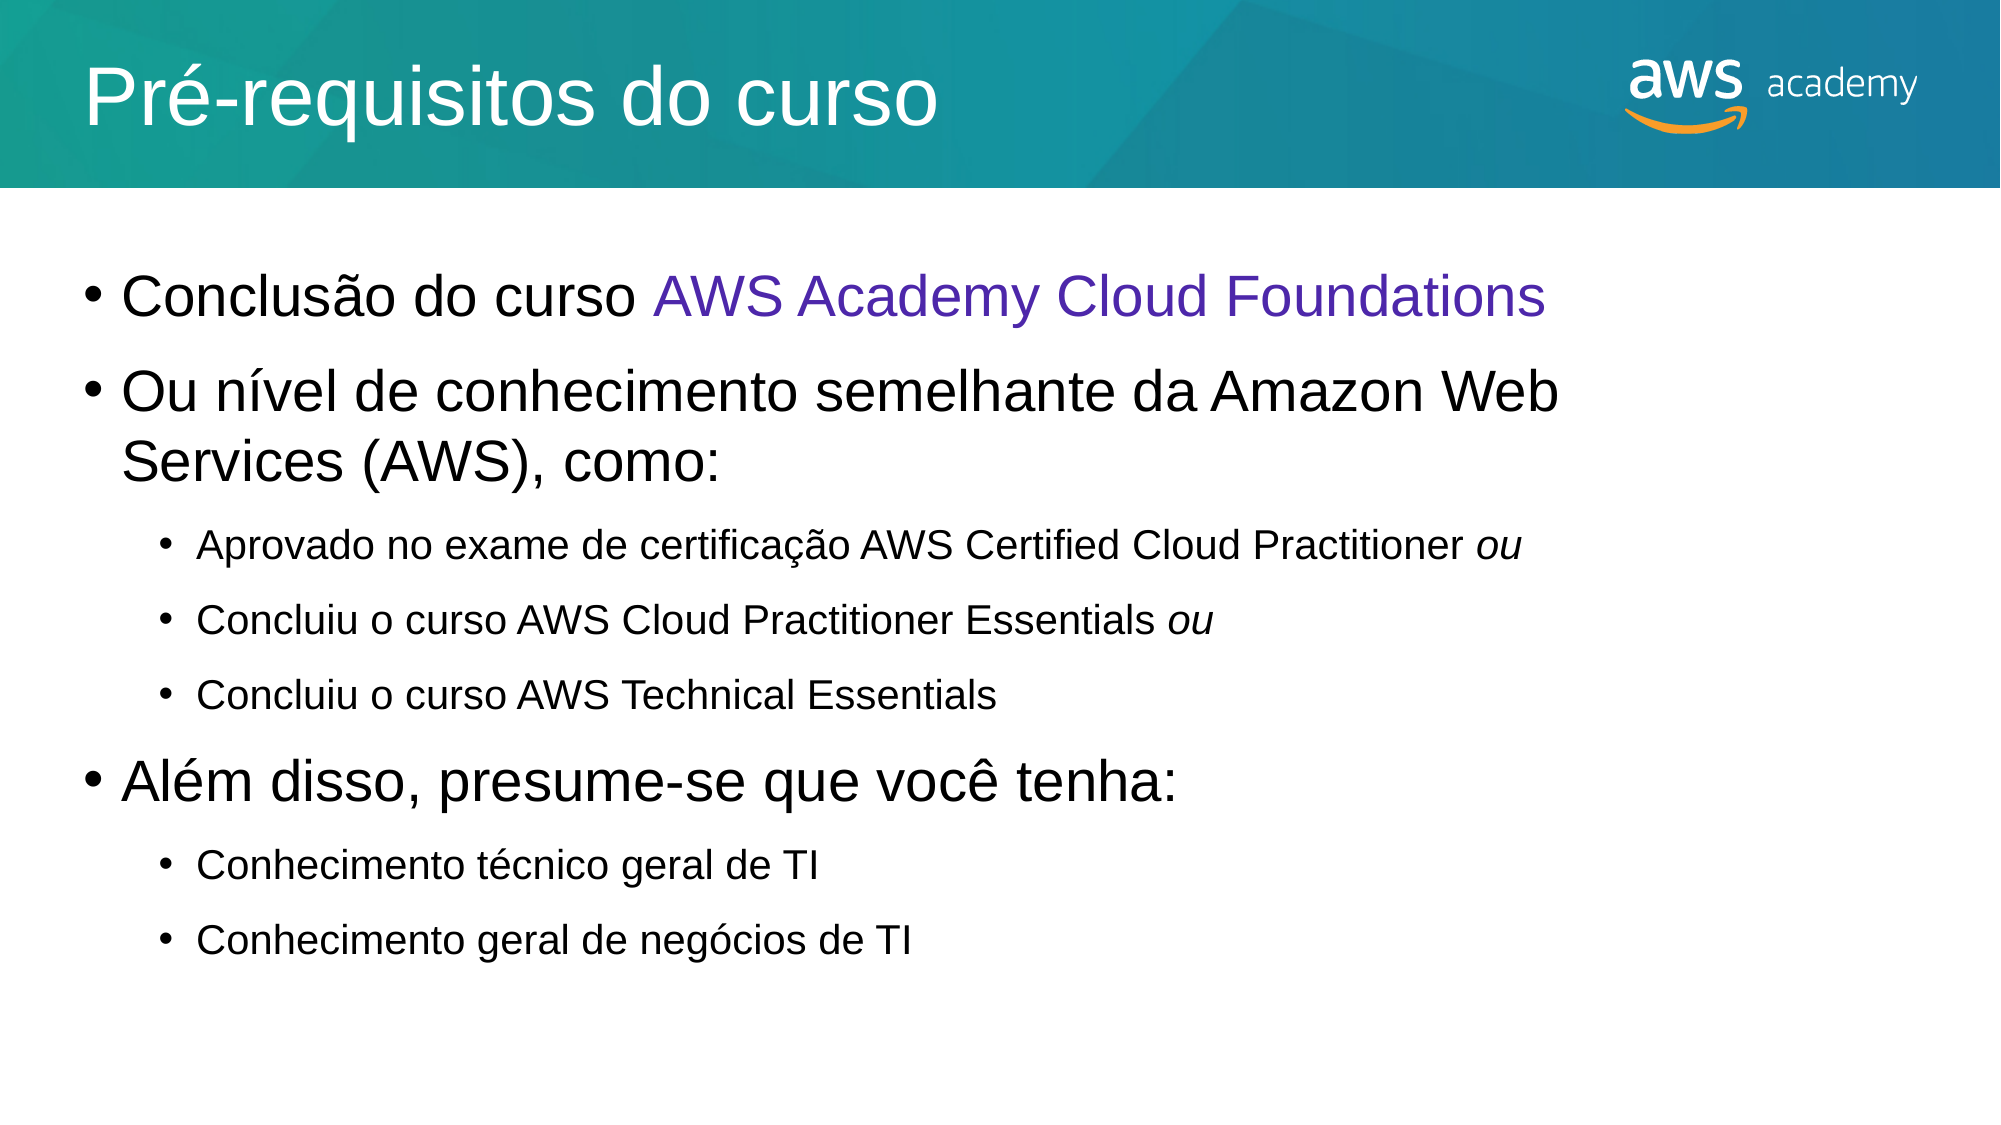

# Pré-requisitos do curso
Conclusão do curso AWS Academy Cloud Foundations
Ou nível de conhecimento semelhante da Amazon Web Services (AWS), como:
Aprovado no exame de certificação AWS Certified Cloud Practitioner ou
Concluiu o curso AWS Cloud Practitioner Essentials ou
Concluiu o curso AWS Technical Essentials
Além disso, presume-se que você tenha:
Conhecimento técnico geral de TI
Conhecimento geral de negócios de TI